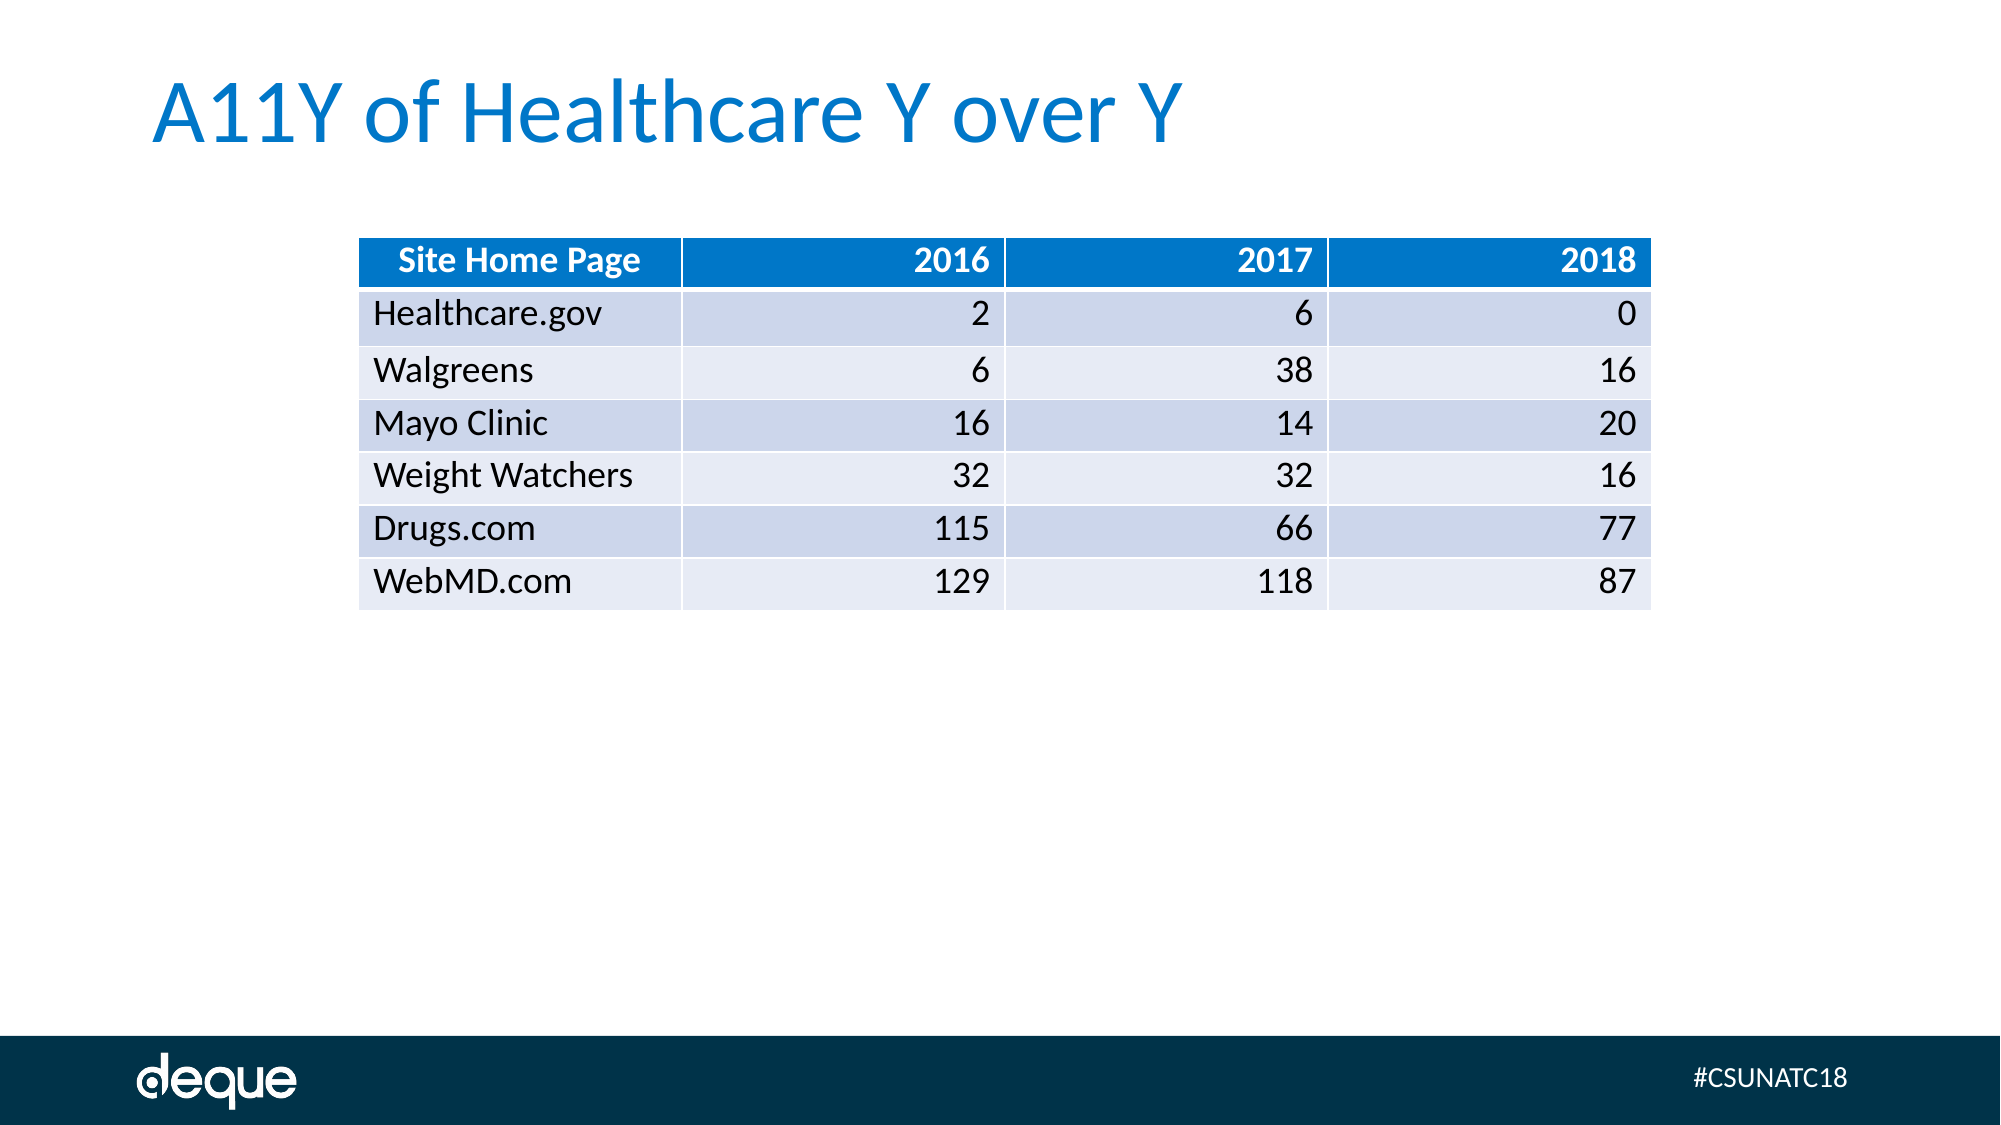

# A11Y of Healthcare Y over Y
| Site Home Page | 2016 | 2017 | 2018 |
| --- | --- | --- | --- |
| Healthcare.gov | 2 | 6 | 0 |
| Walgreens | 6 | 38 | 16 |
| Mayo Clinic | 16 | 14 | 20 |
| Weight Watchers | 32 | 32 | 16 |
| Drugs.com | 115 | 66 | 77 |
| WebMD.com | 129 | 118 | 87 |